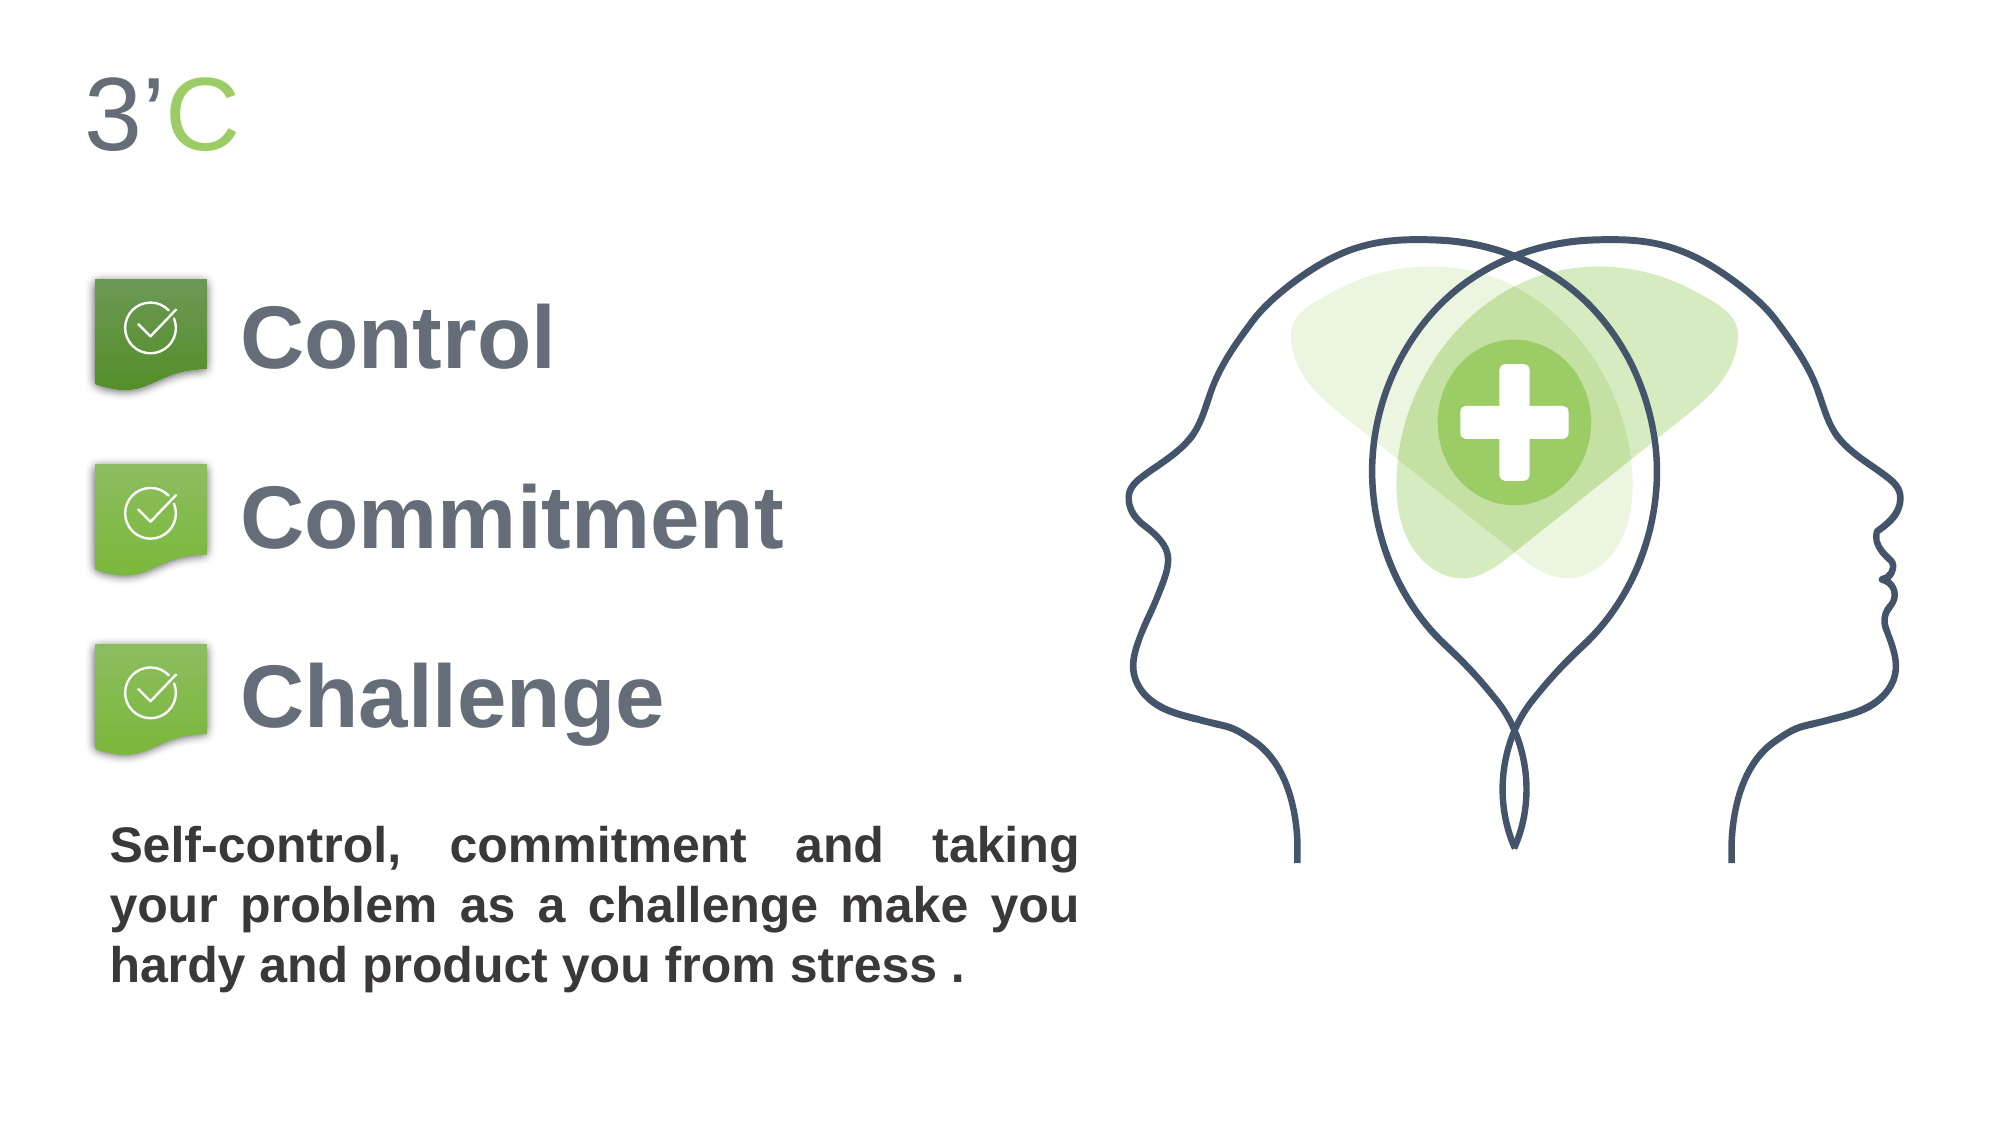

3’C

Control

Commitment

Challenge

Self-control, commitment and taking your problem as a challenge make you hardy and product you from stress .